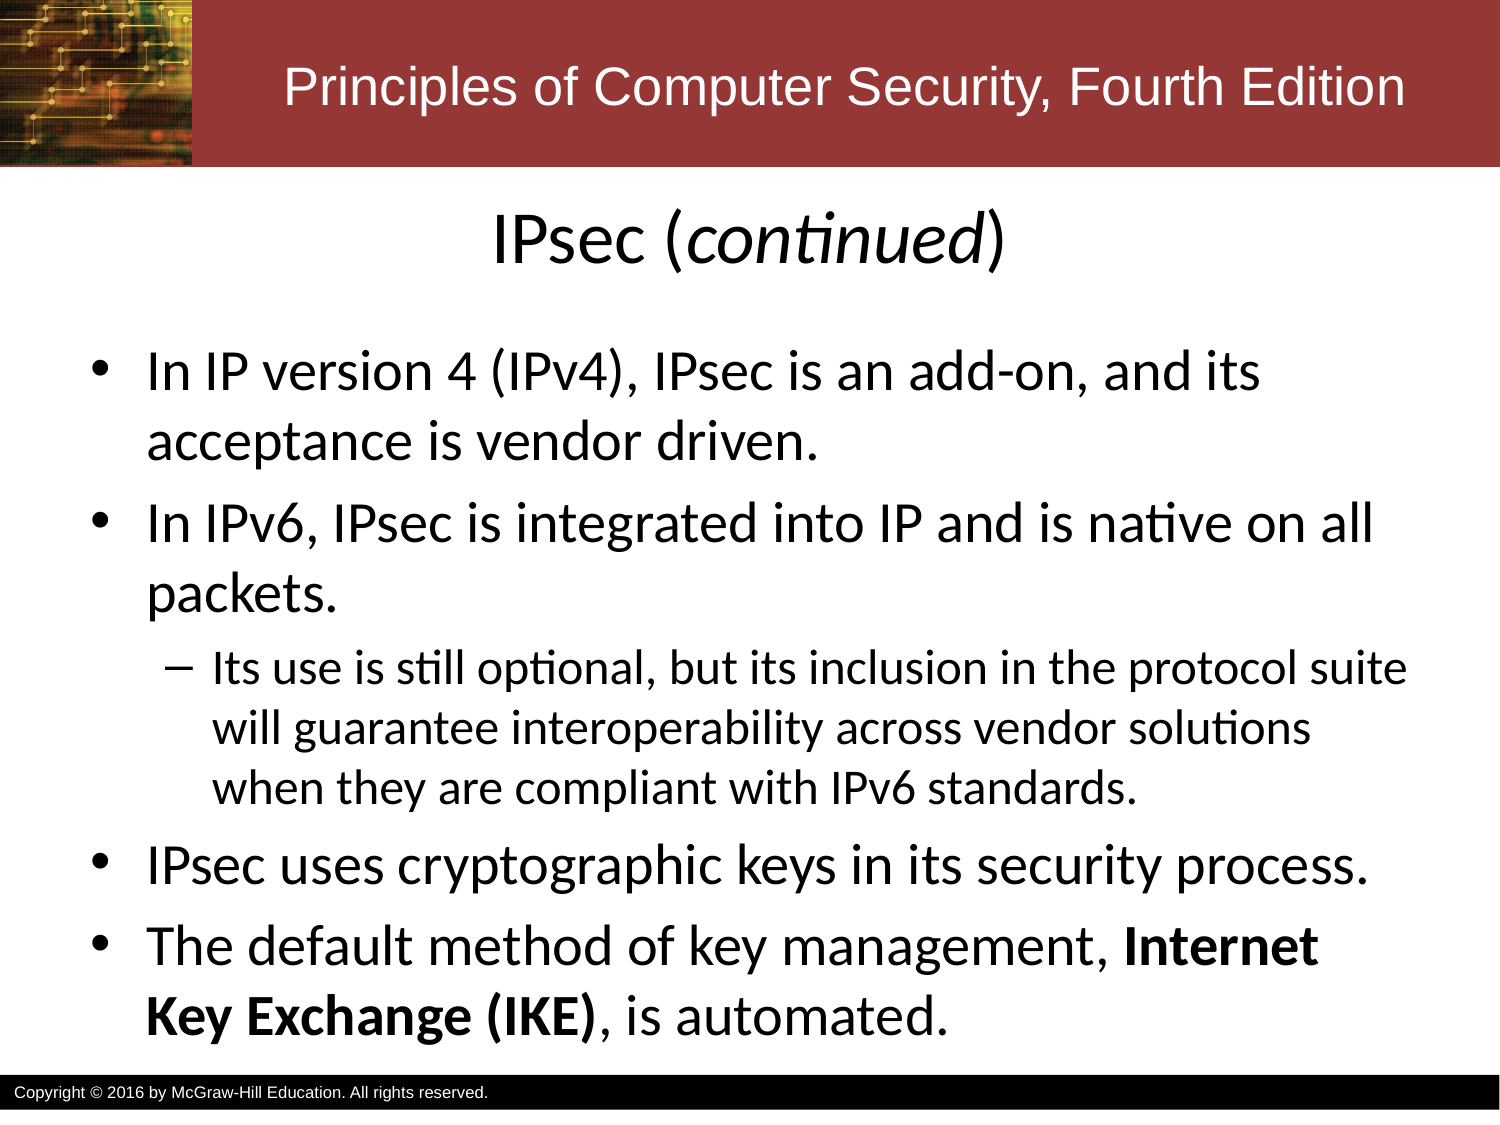

# IPsec (continued)
In IP version 4 (IPv4), IPsec is an add-on, and its acceptance is vendor driven.
In IPv6, IPsec is integrated into IP and is native on all packets.
Its use is still optional, but its inclusion in the protocol suite will guarantee interoperability across vendor solutions when they are compliant with IPv6 standards.
IPsec uses cryptographic keys in its security process.
The default method of key management, Internet Key Exchange (IKE), is automated.